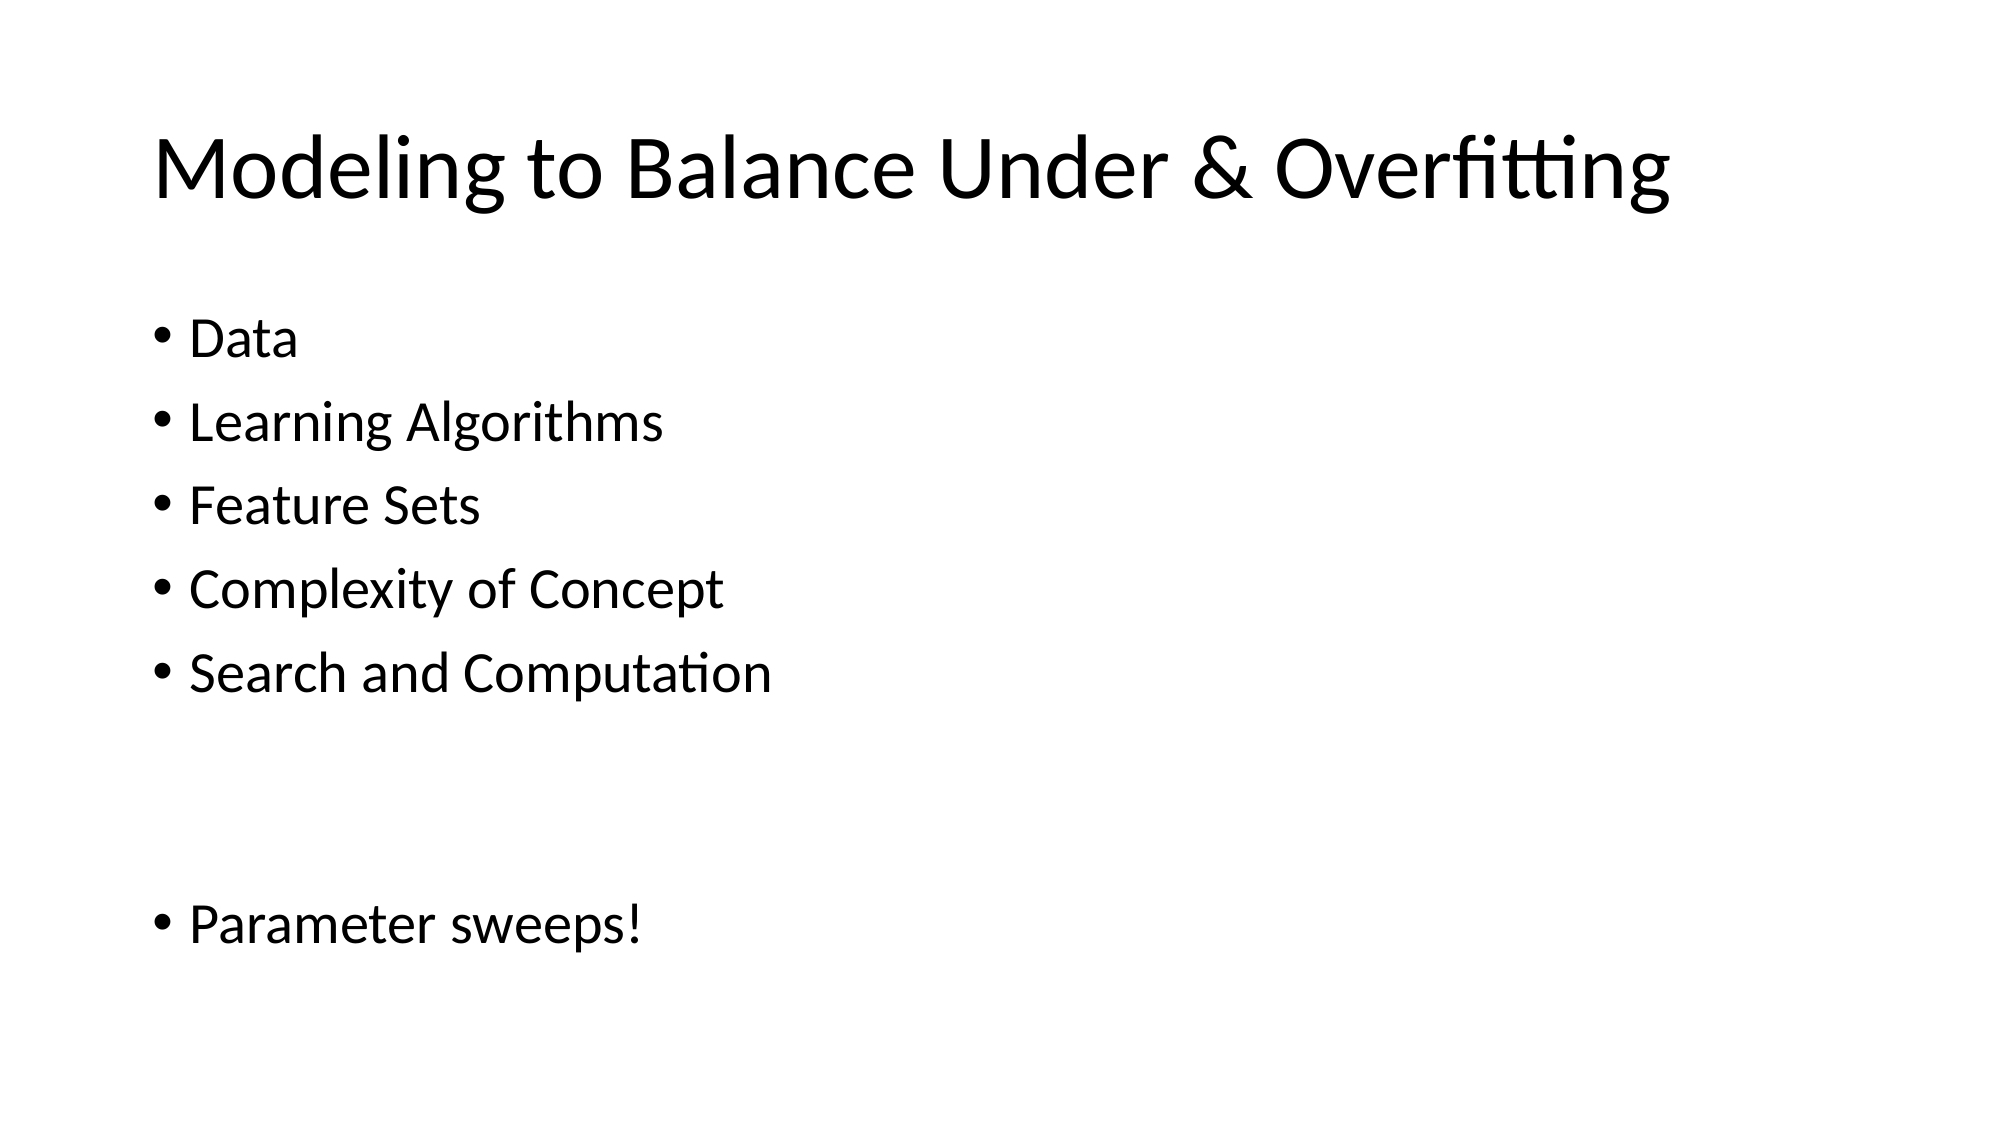

# Modeling to Balance Under & Overfitting
Data
Learning Algorithms
Feature Sets
Complexity of Concept
Search and Computation

Parameter sweeps!